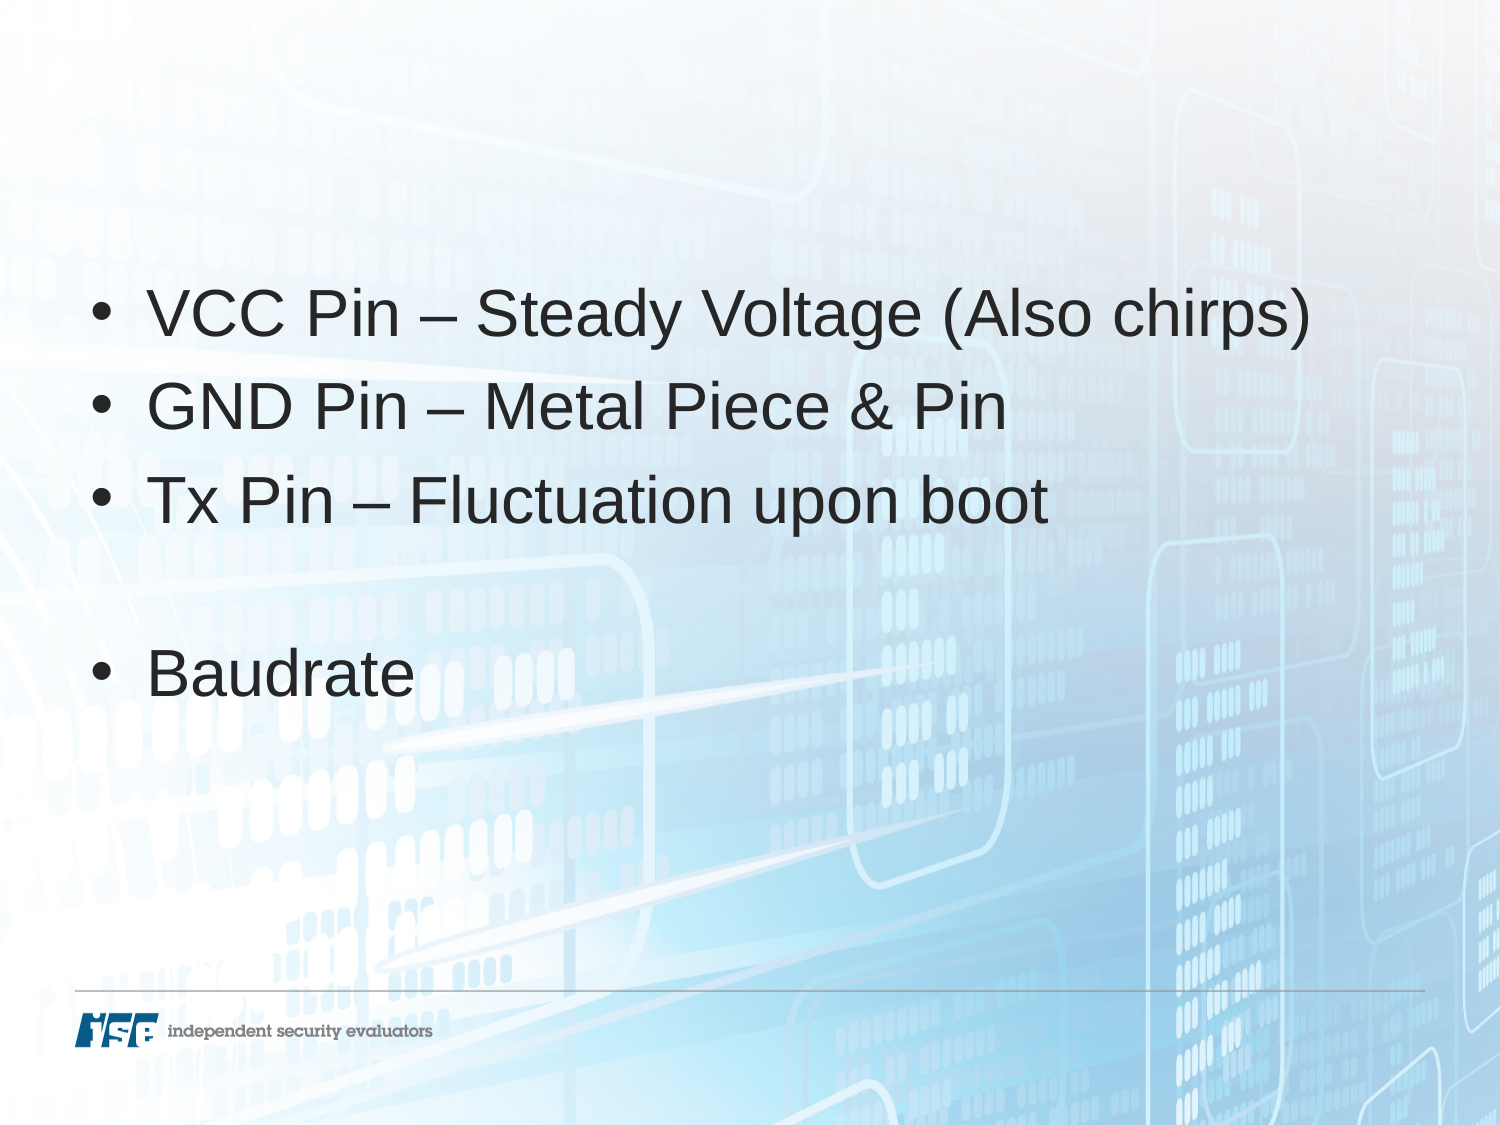

#
VCC Pin – Steady Voltage (Also chirps)
GND Pin – Metal Piece & Pin
Tx Pin – Fluctuation upon boot
Baudrate